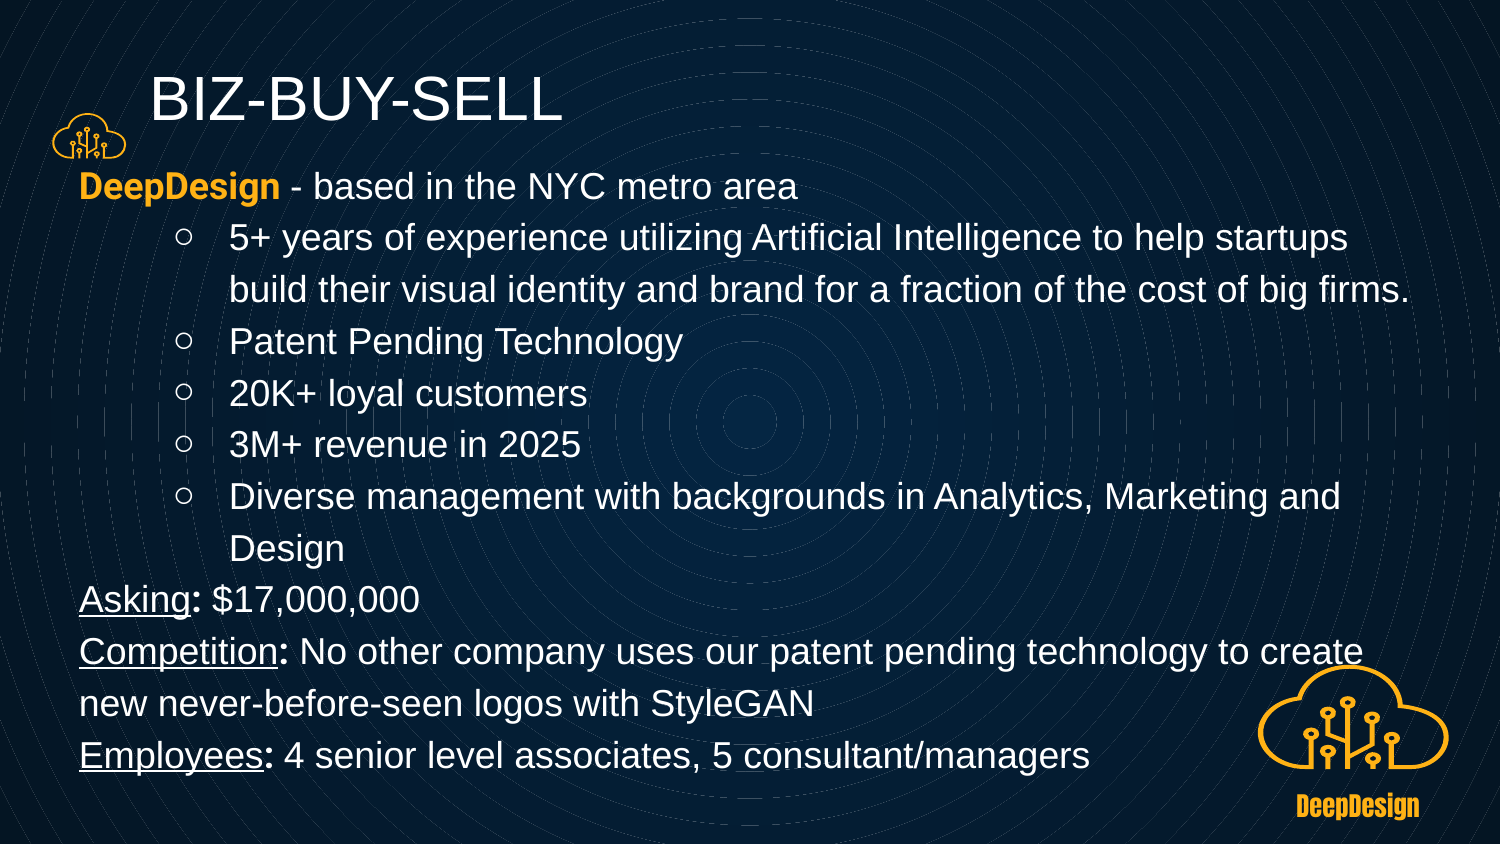

BIZ-BUY-SELL

# DeepDesign - based in the NYC metro area
5+ years of experience utilizing Artificial Intelligence to help startups build their visual identity and brand for a fraction of the cost of big firms.
Patent Pending Technology
20K+ loyal customers
3M+ revenue in 2025
Diverse management with backgrounds in Analytics, Marketing and Design
Asking: $17,000,000
Competition: No other company uses our patent pending technology to create new never-before-seen logos with StyleGAN
Employees: 4 senior level associates, 5 consultant/managers

DeepDesign